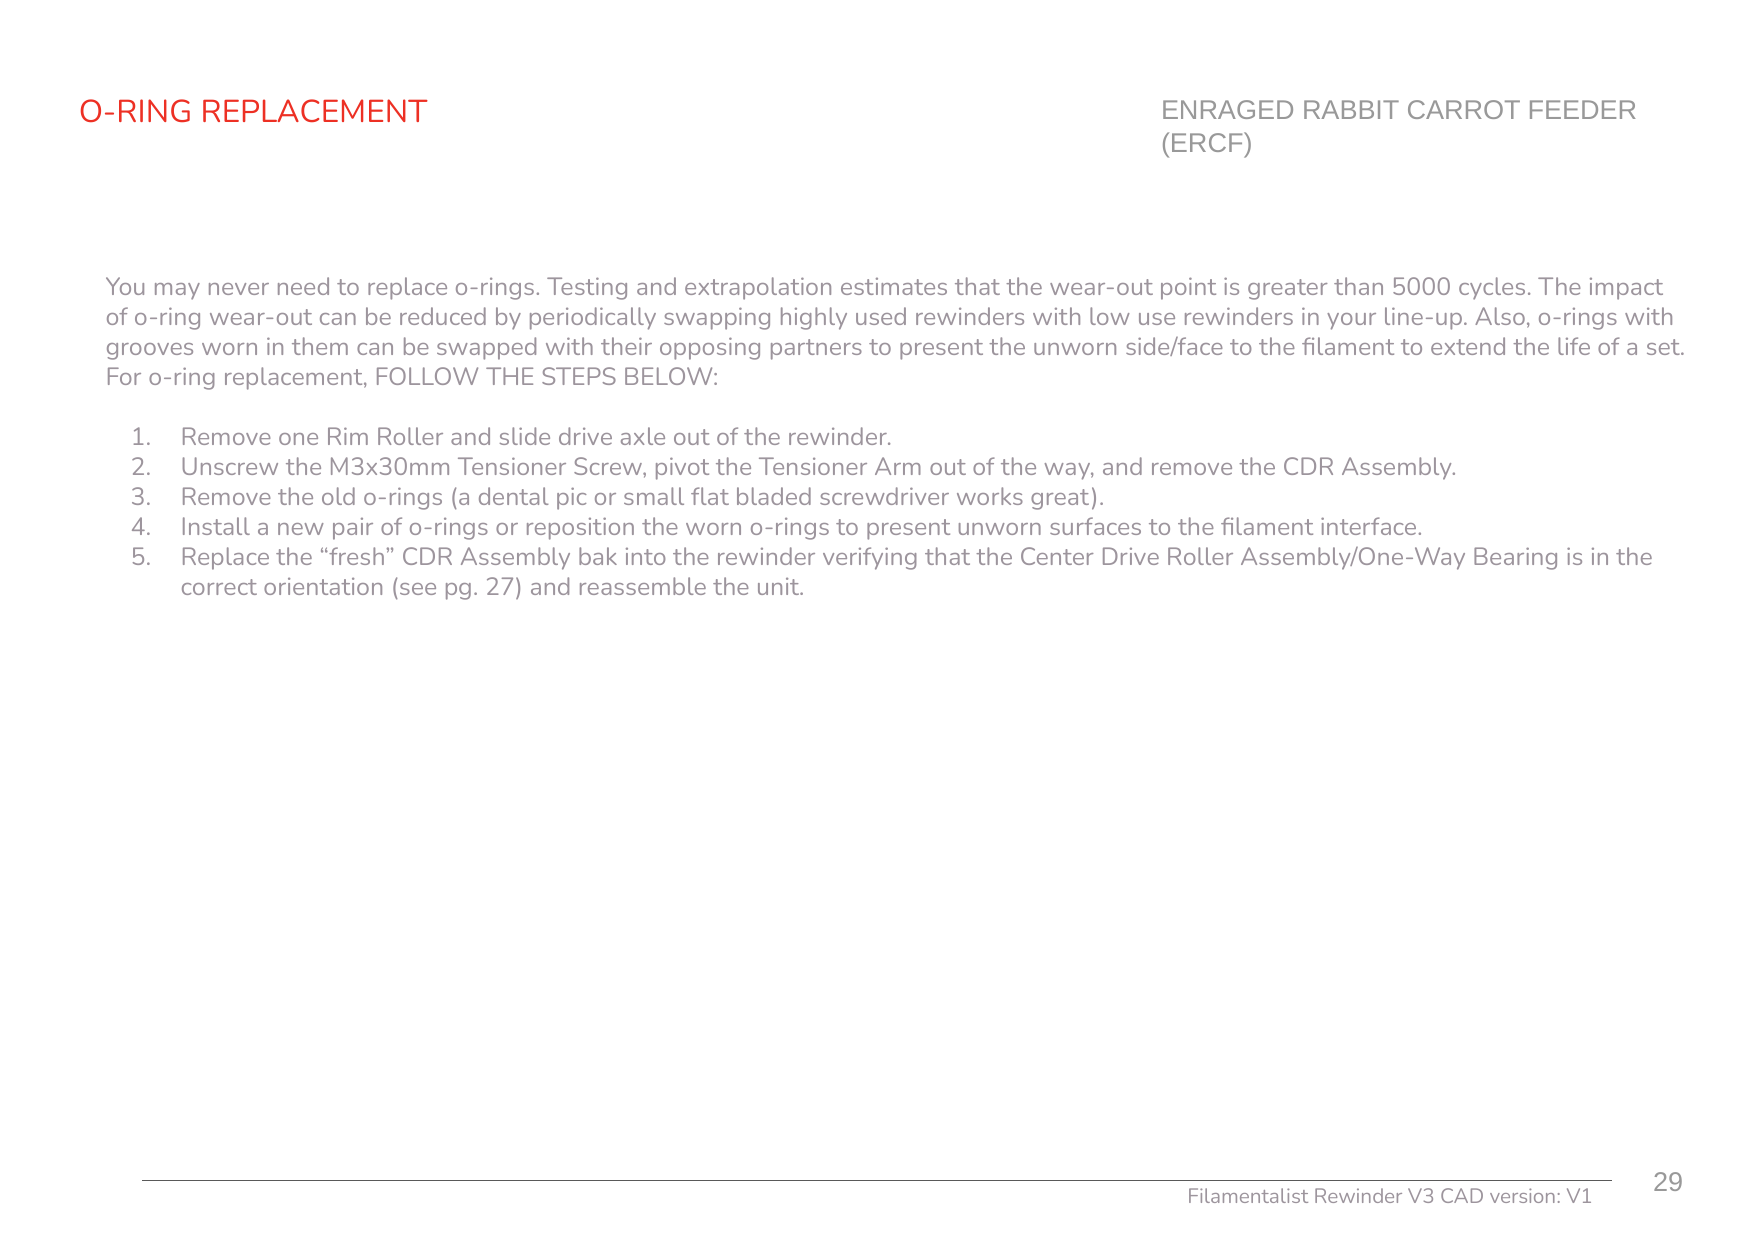

# O-RING REPLACEMENT
You may never need to replace o-rings. Testing and extrapolation estimates that the wear-out point is greater than 5000 cycles. The impact of o-ring wear-out can be reduced by periodically swapping highly used rewinders with low use rewinders in your line-up. Also, o-rings with grooves worn in them can be swapped with their opposing partners to present the unworn side/face to the filament to extend the life of a set. For o-ring replacement, FOLLOW THE STEPS BELOW:

Remove one Rim Roller and slide drive axle out of the rewinder.
Unscrew the M3x30mm Tensioner Screw, pivot the Tensioner Arm out of the way, and remove the CDR Assembly.
Remove the old o-rings (a dental pic or small flat bladed screwdriver works great).
Install a new pair of o-rings or reposition the worn o-rings to present unworn surfaces to the filament interface.
Replace the “fresh” CDR Assembly bak into the rewinder verifying that the Center Drive Roller Assembly/One-Way Bearing is in the correct orientation (see pg. 27) and reassemble the unit.
29